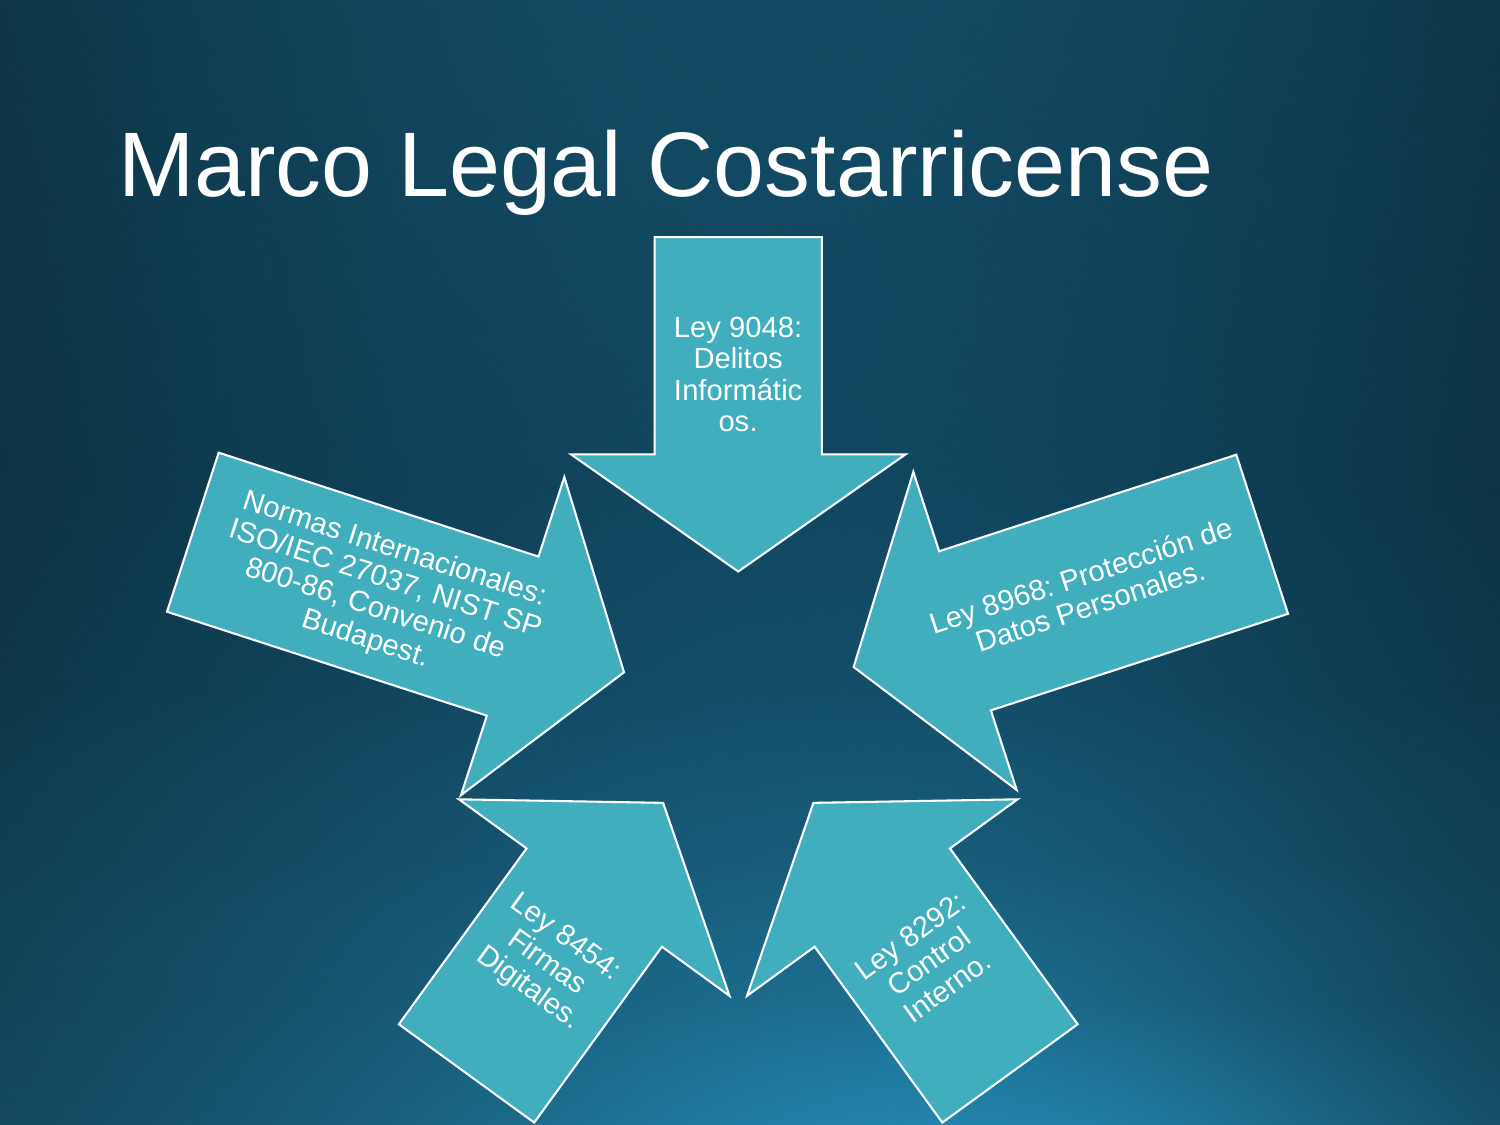

# Marco Legal Costarricense
Ley 9048: Delitos Informáticos.
Ley 8968: Protección de Datos Personales.
Ley 8292: Control Interno.
Ley 8454: Firmas Digitales.
Normas Internacionales: ISO/IEC 27037, NIST SP 800-86, Convenio de Budapest.